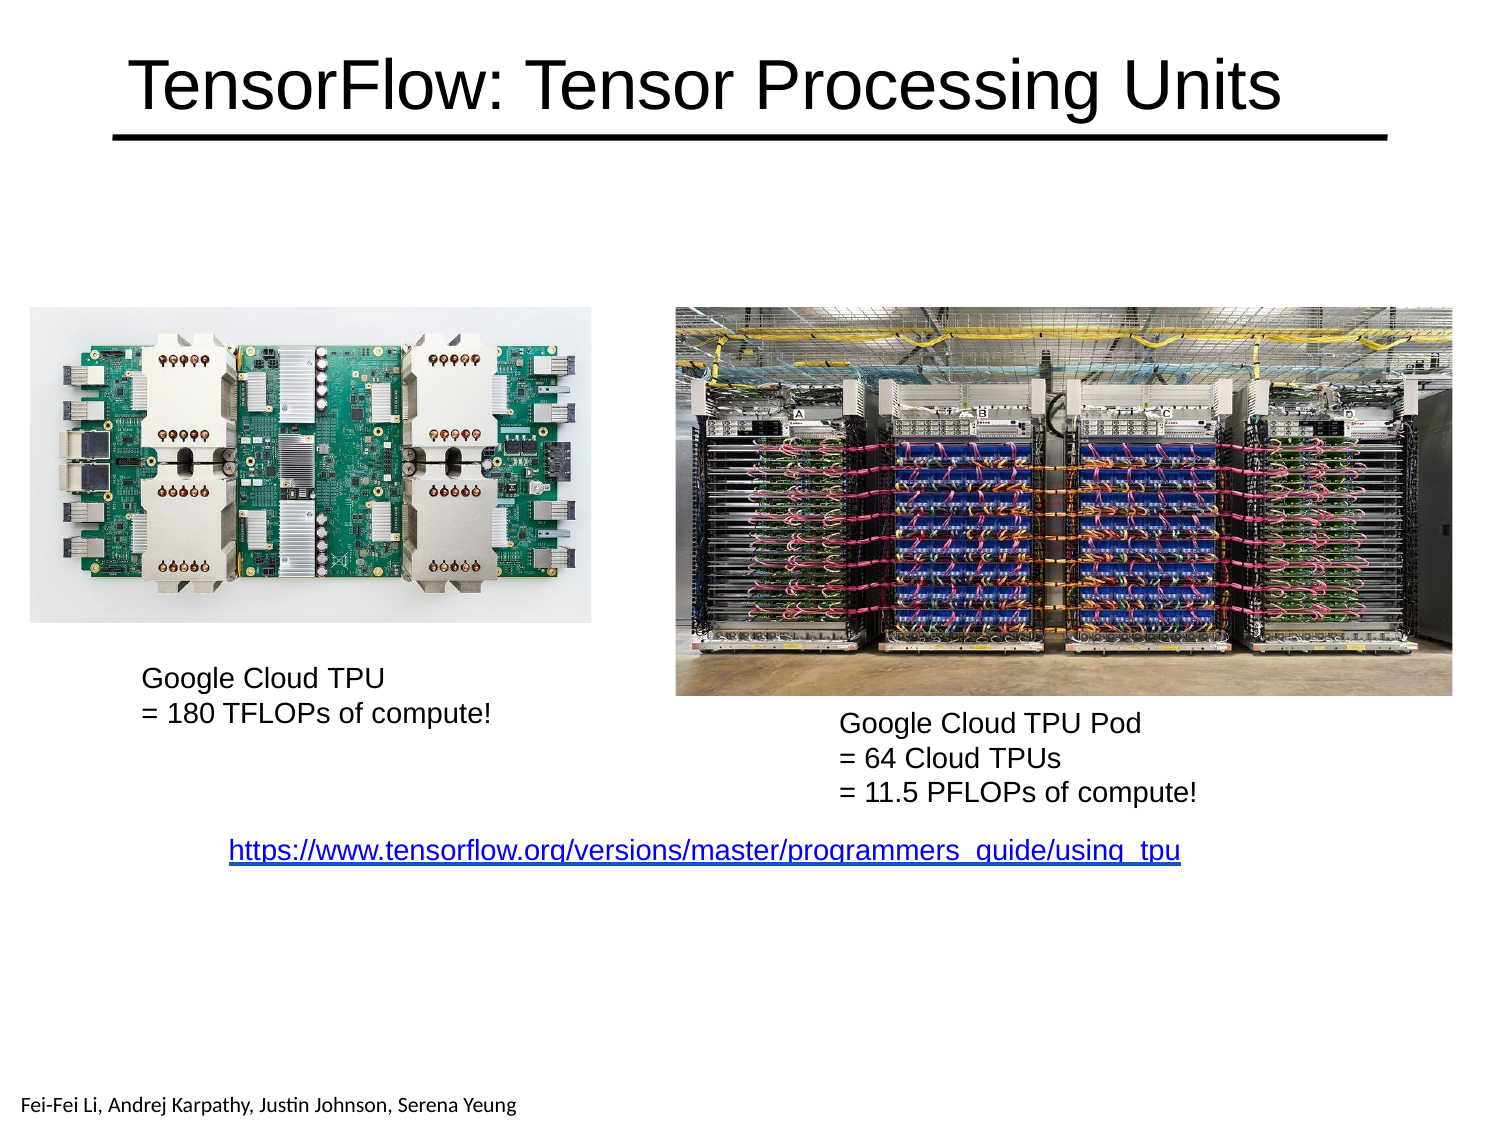

# TensorFlow: Tensor Processing Units

Google Cloud TPU
= 180 TFLOPs of compute!
Google Cloud TPU Pod
= 64 Cloud TPUs
= 11.5 PFLOPs of compute!
April 18, 2019
Fei-Fei Li & Justin Johnson & Serena Yeung
https://www.tensorflow.org/versions/master/programmers_guide/using_tpu
54
Lecture 6 -
Fei-Fei Li, Andrej Karpathy, Justin Johnson, Serena Yeung